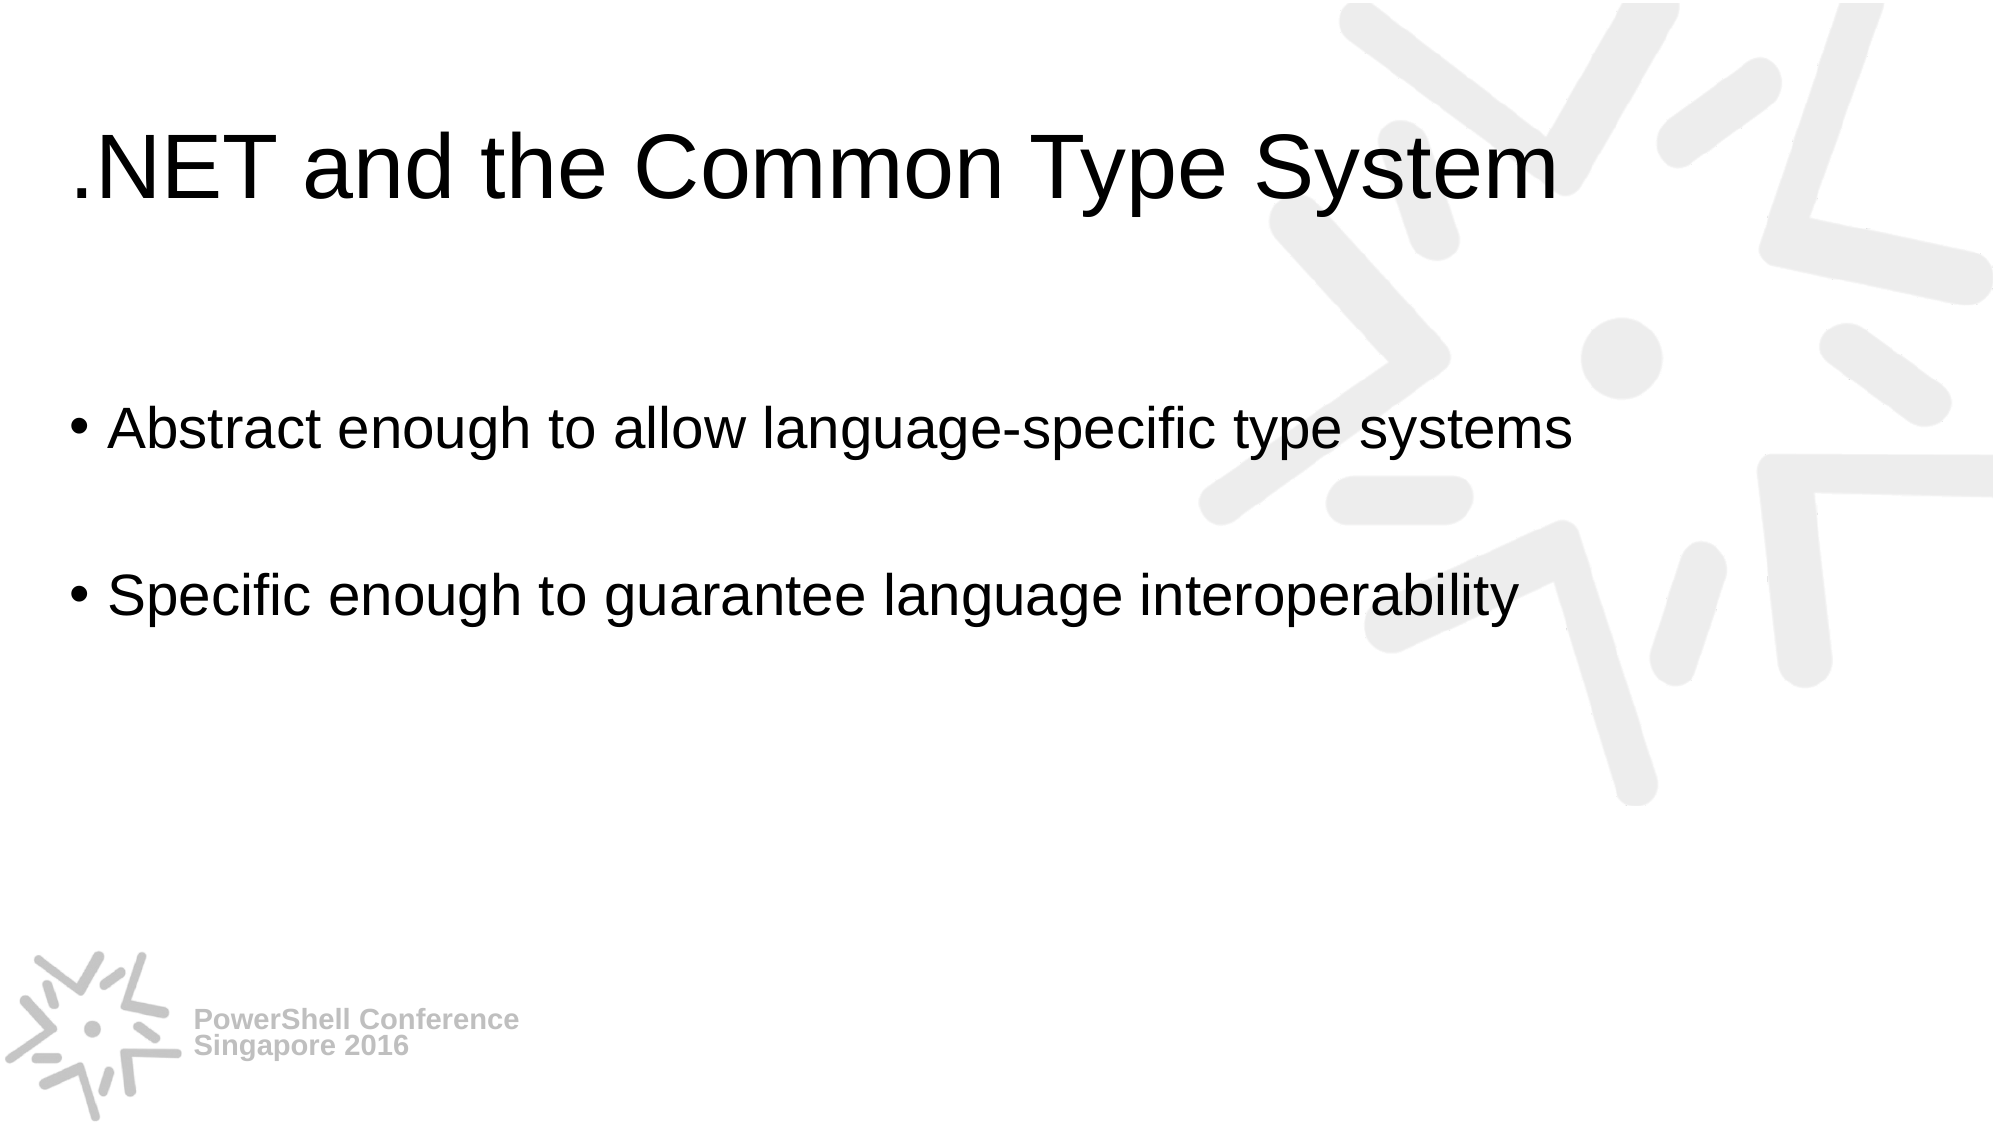

# .NET and the Common Type System

Abstract enough to allow language-specific type systems

Specific enough to guarantee language interoperability